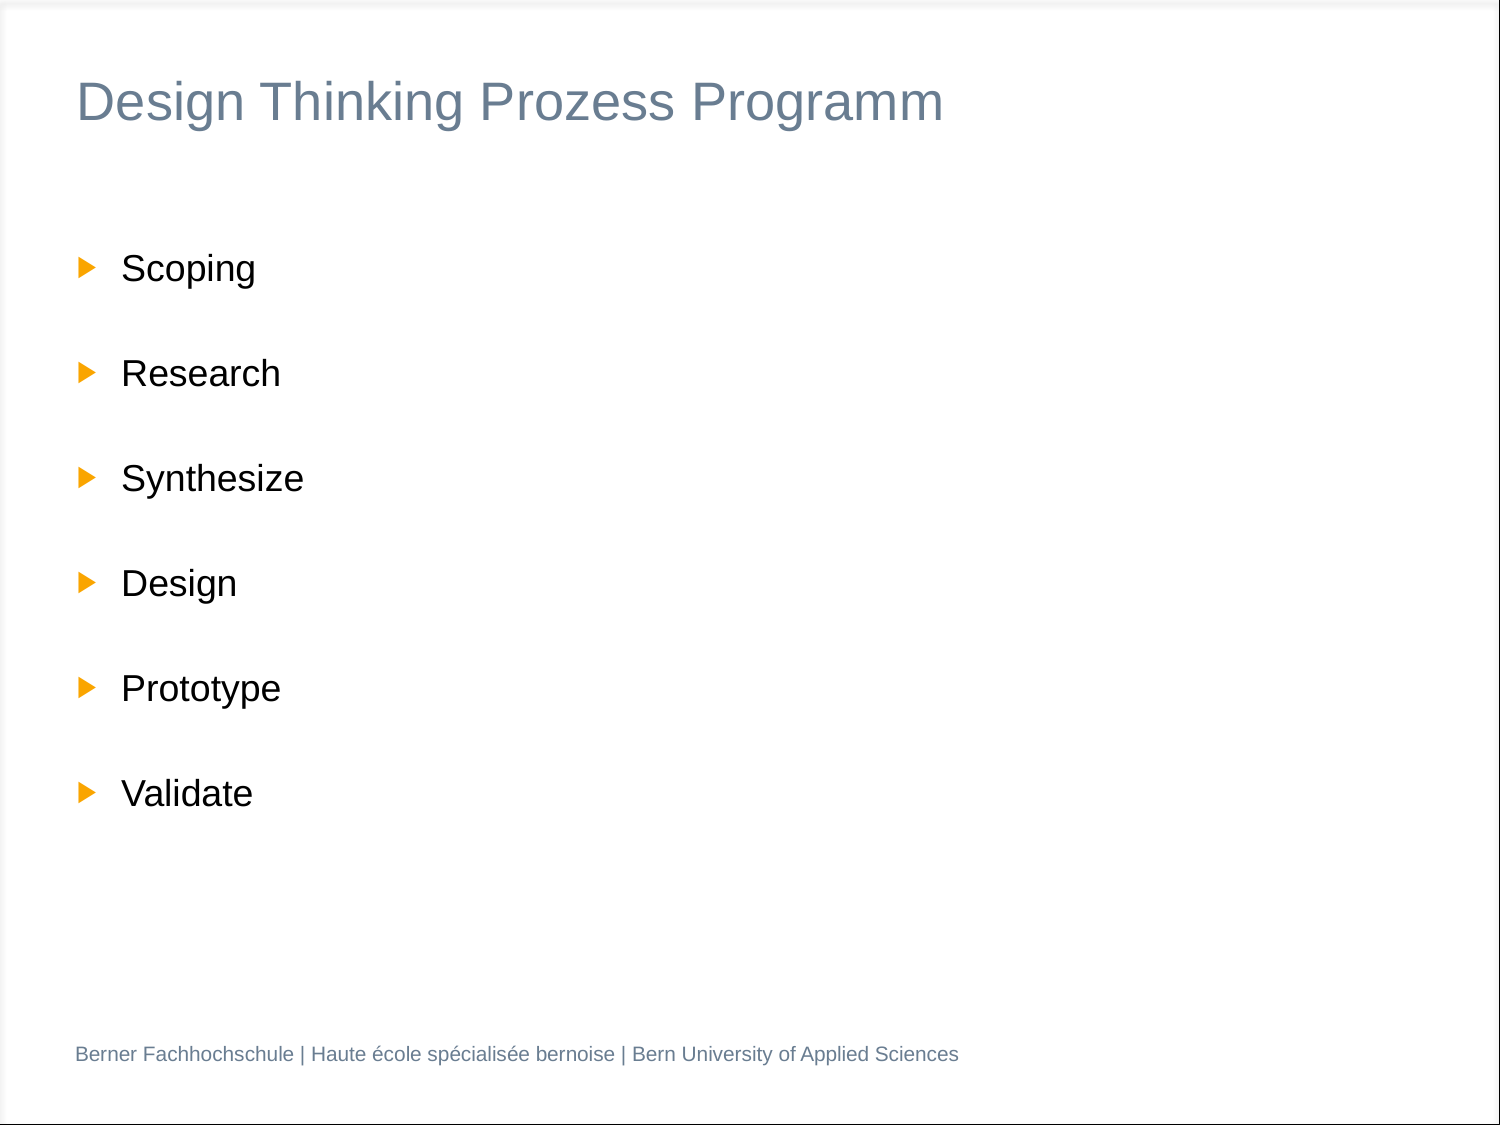

# Design Thinking Prozess Programm
Scoping

Research

Synthesize

Design

Prototype

Validate